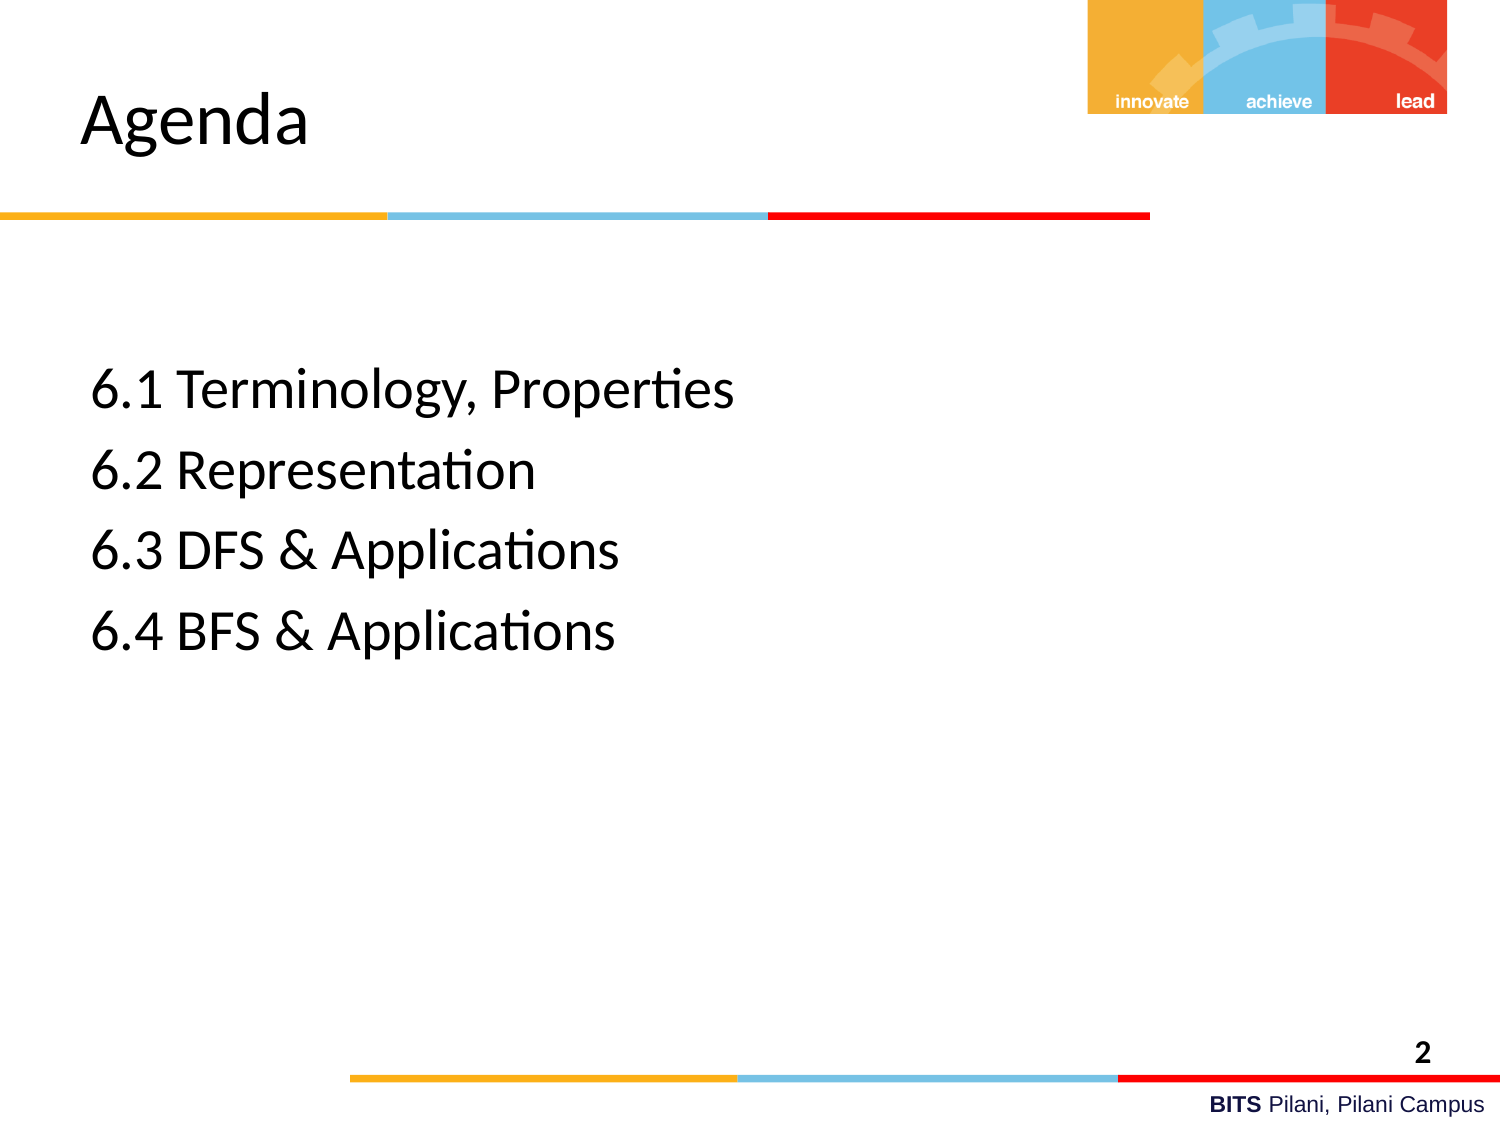

Agenda

6.1 Terminology, Properties
6.2 Representation
6.3 DFS & Applications
6.4 BFS & Applications

2